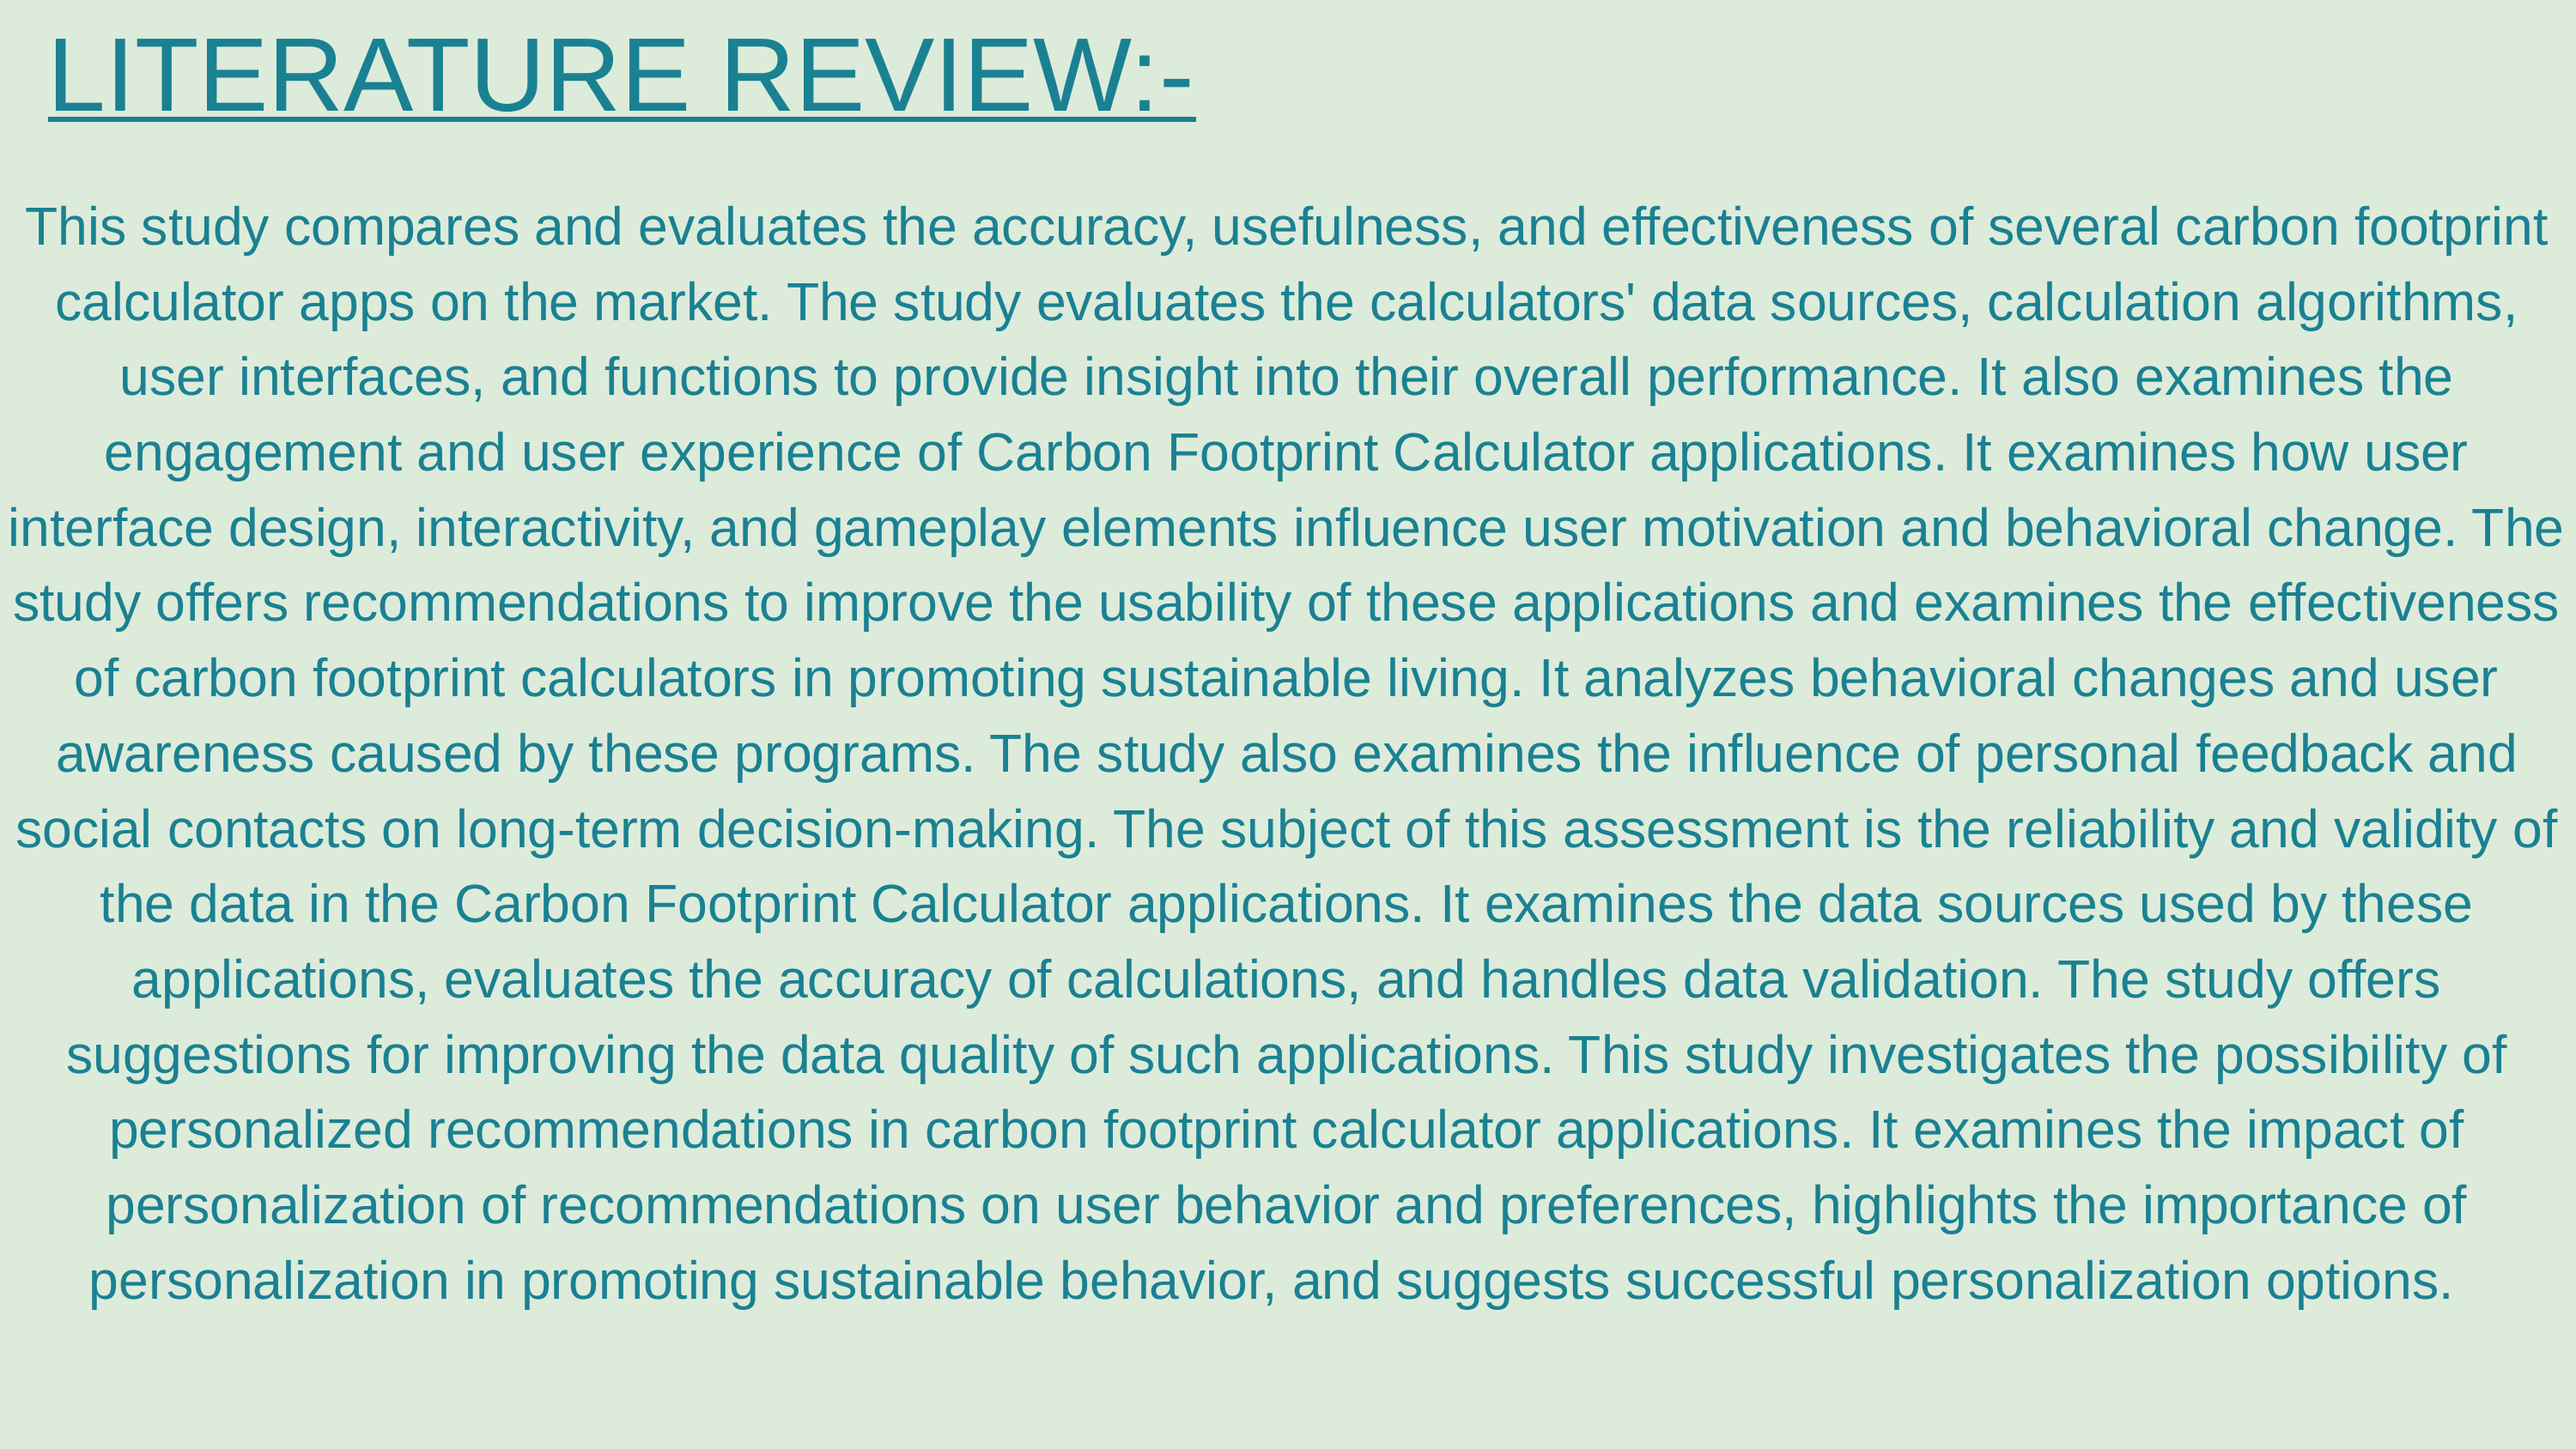

LITERATURE REVIEW:-
This study compares and evaluates the accuracy, usefulness, and effectiveness of several carbon footprint calculator apps on the market. The study evaluates the calculators' data sources, calculation algorithms, user interfaces, and functions to provide insight into their overall performance. It also examines the engagement and user experience of Carbon Footprint Calculator applications. It examines how user interface design, interactivity, and gameplay elements influence user motivation and behavioral change. The study offers recommendations to improve the usability of these applications and examines the effectiveness of carbon footprint calculators in promoting sustainable living. It analyzes behavioral changes and user awareness caused by these programs. The study also examines the influence of personal feedback and social contacts on long-term decision-making. The subject of this assessment is the reliability and validity of the data in the Carbon Footprint Calculator applications. It examines the data sources used by these applications, evaluates the accuracy of calculations, and handles data validation. The study offers suggestions for improving the data quality of such applications. This study investigates the possibility of personalized recommendations in carbon footprint calculator applications. It examines the impact of personalization of recommendations on user behavior and preferences, highlights the importance of personalization in promoting sustainable behavior, and suggests successful personalization options.